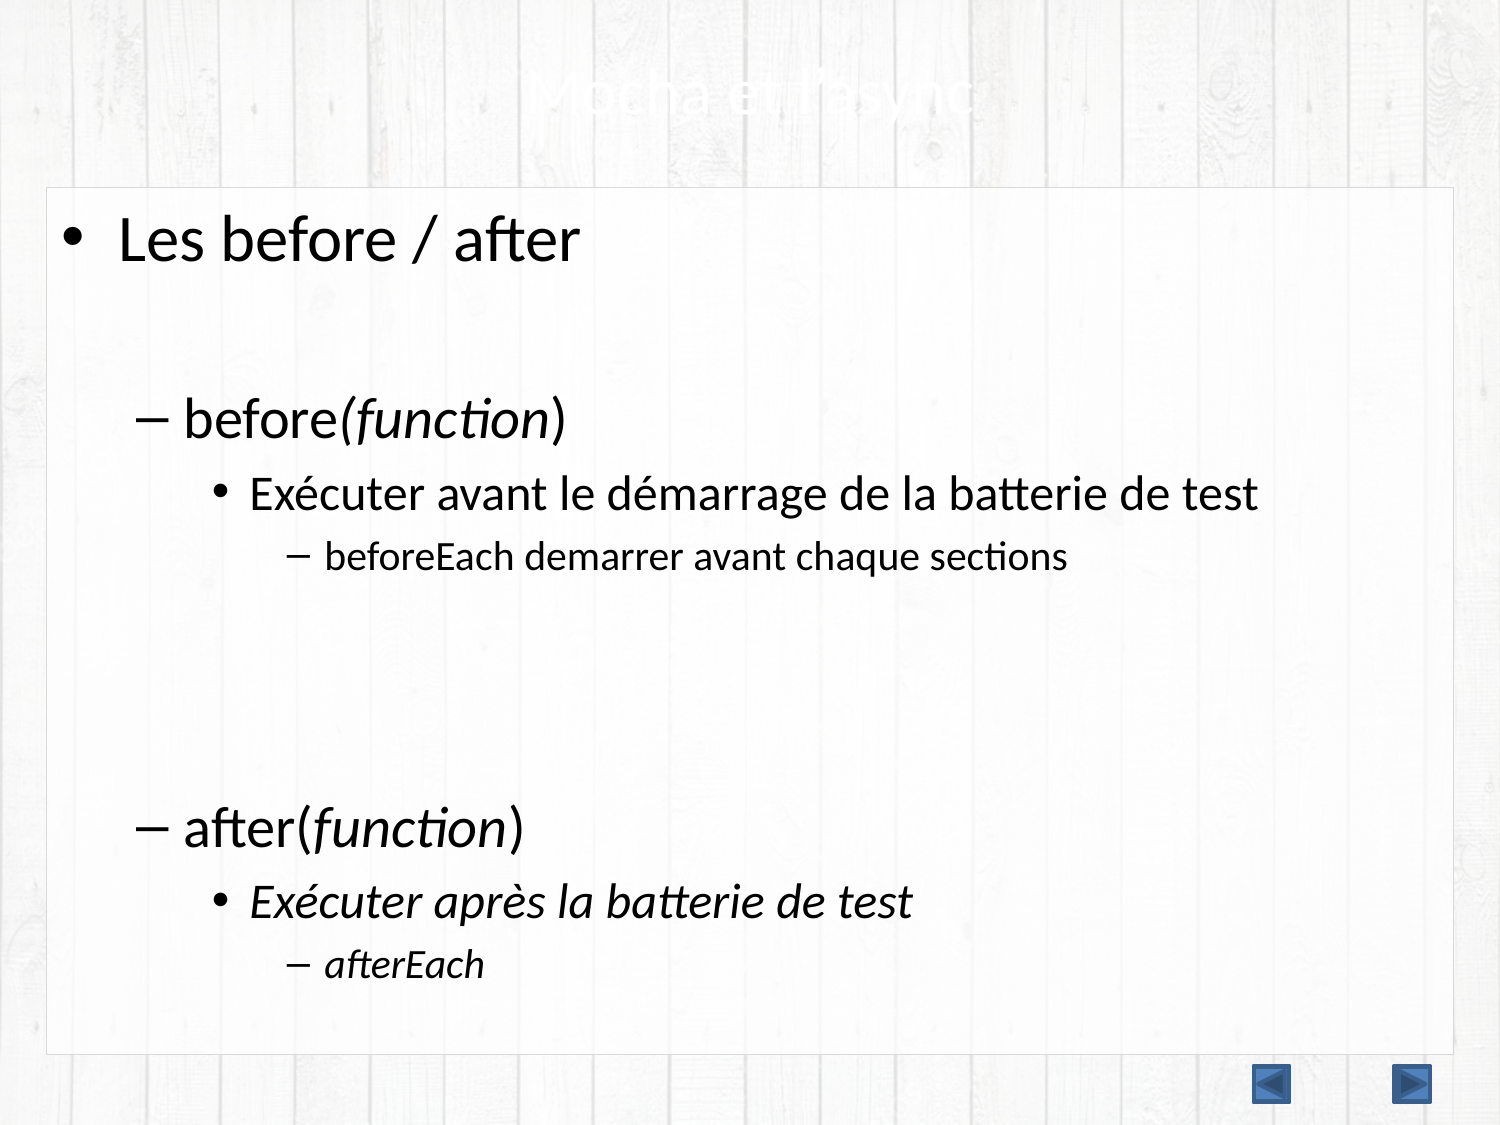

# Mocha et l’async
Les before / after

before(function)
Exécuter avant le démarrage de la batterie de test
beforeEach demarrer avant chaque sections

after(function)
Exécuter après la batterie de test
afterEach